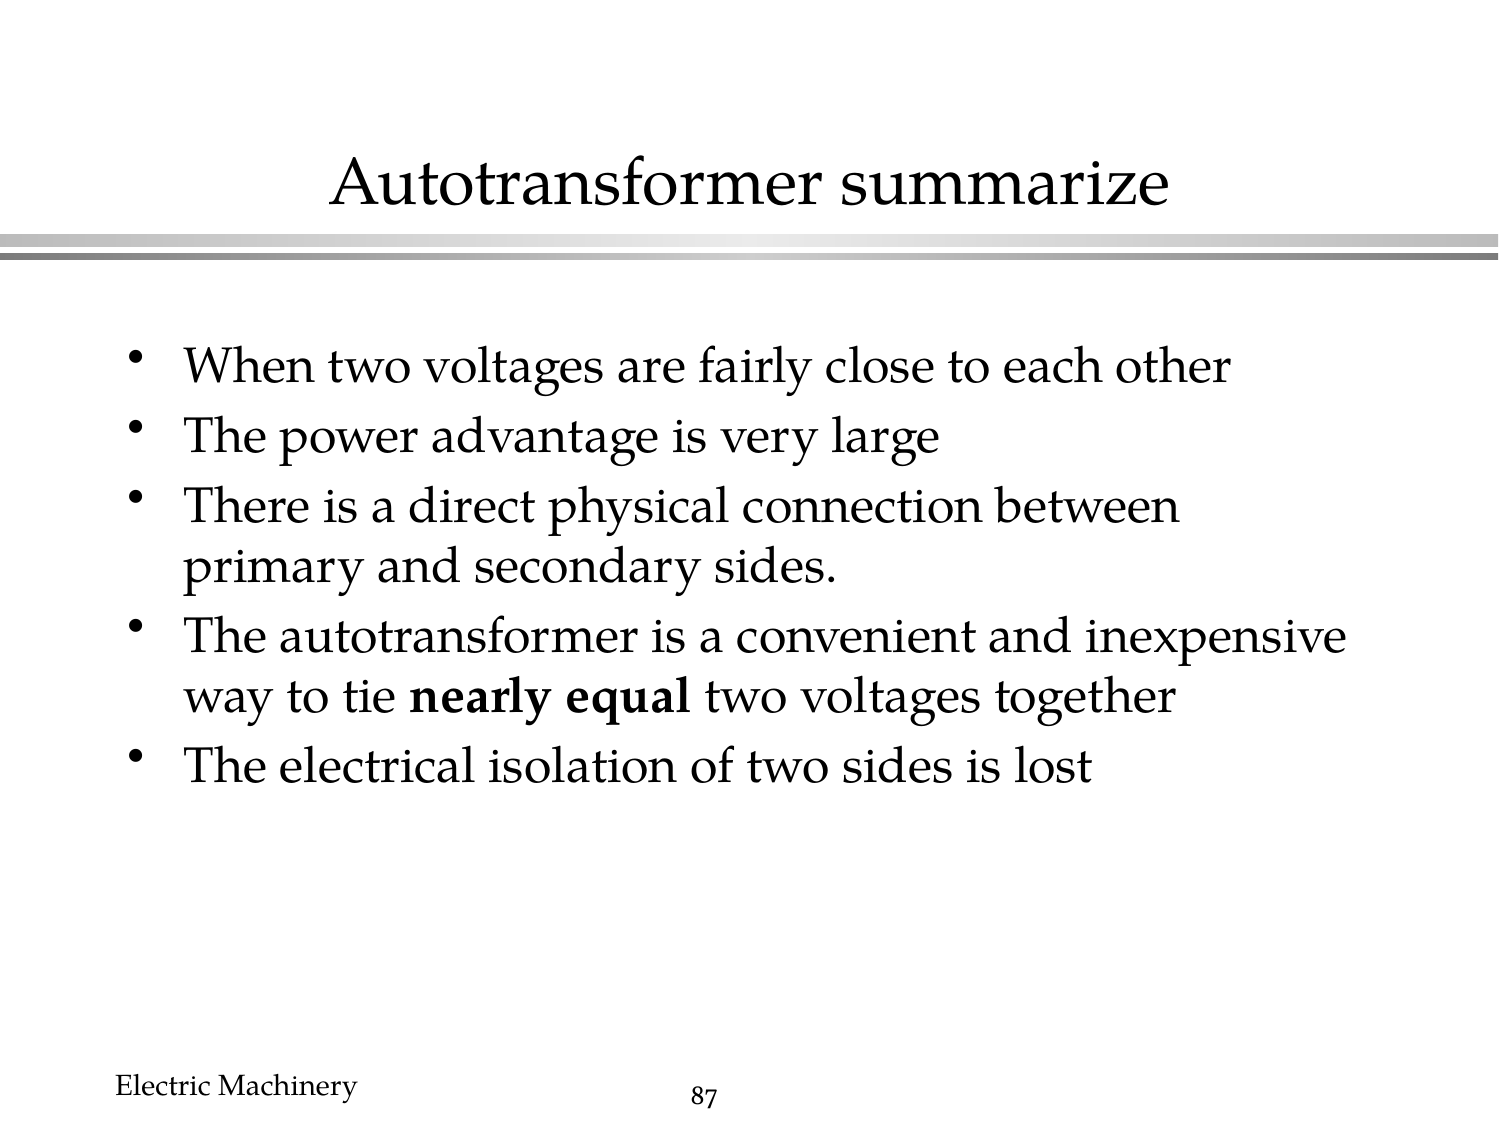

# Autotransformer summarize
When two voltages are fairly close to each other
The power advantage is very large
There is a direct physical connection between primary and secondary sides.
The autotransformer is a convenient and inexpensive way to tie nearly equal two voltages together
The electrical isolation of two sides is lost

Electric Machinery